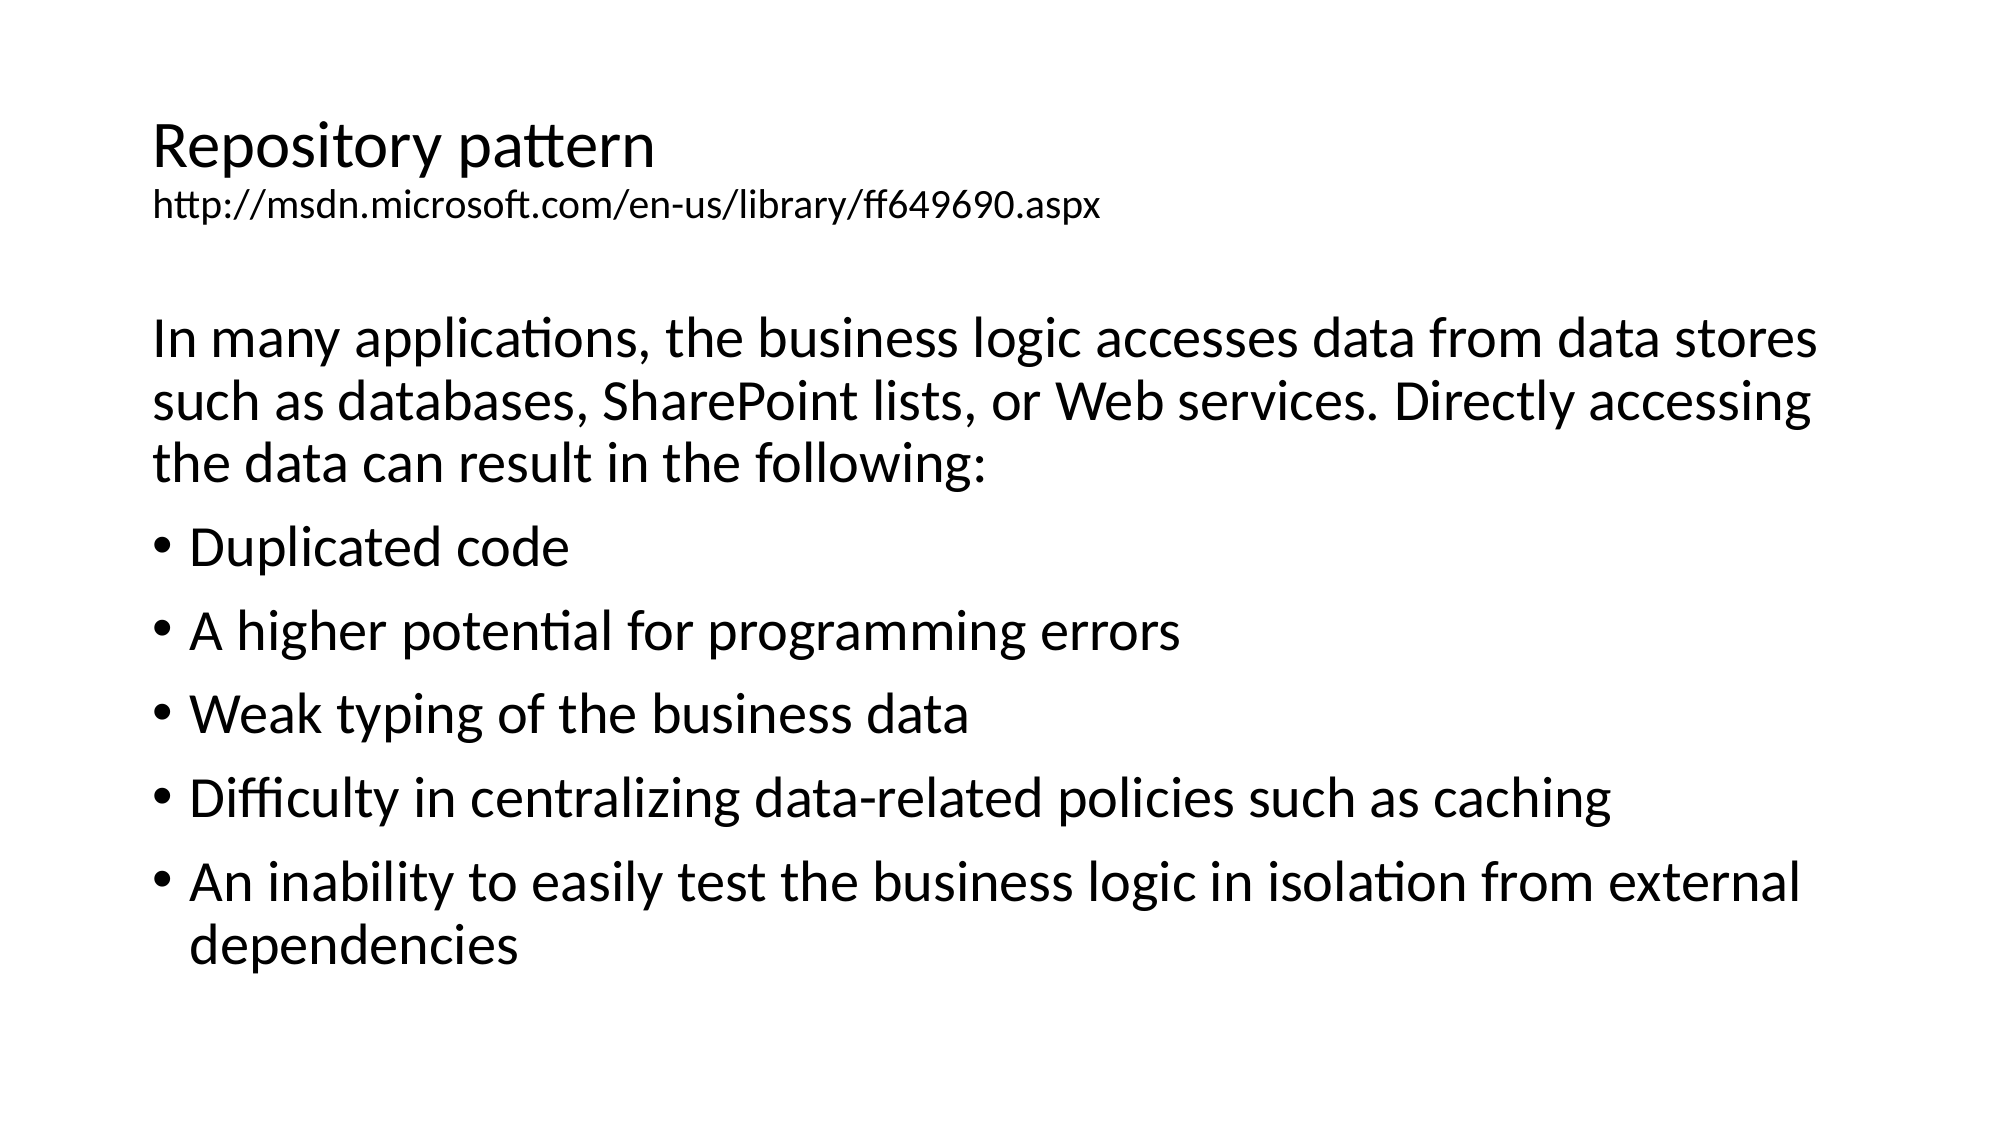

# Repository pattern http://msdn.microsoft.com/en-us/library/ff649690.aspx
In many applications, the business logic accesses data from data stores such as databases, SharePoint lists, or Web services. Directly accessing the data can result in the following:
Duplicated code
A higher potential for programming errors
Weak typing of the business data
Difficulty in centralizing data-related policies such as caching
An inability to easily test the business logic in isolation from external dependencies